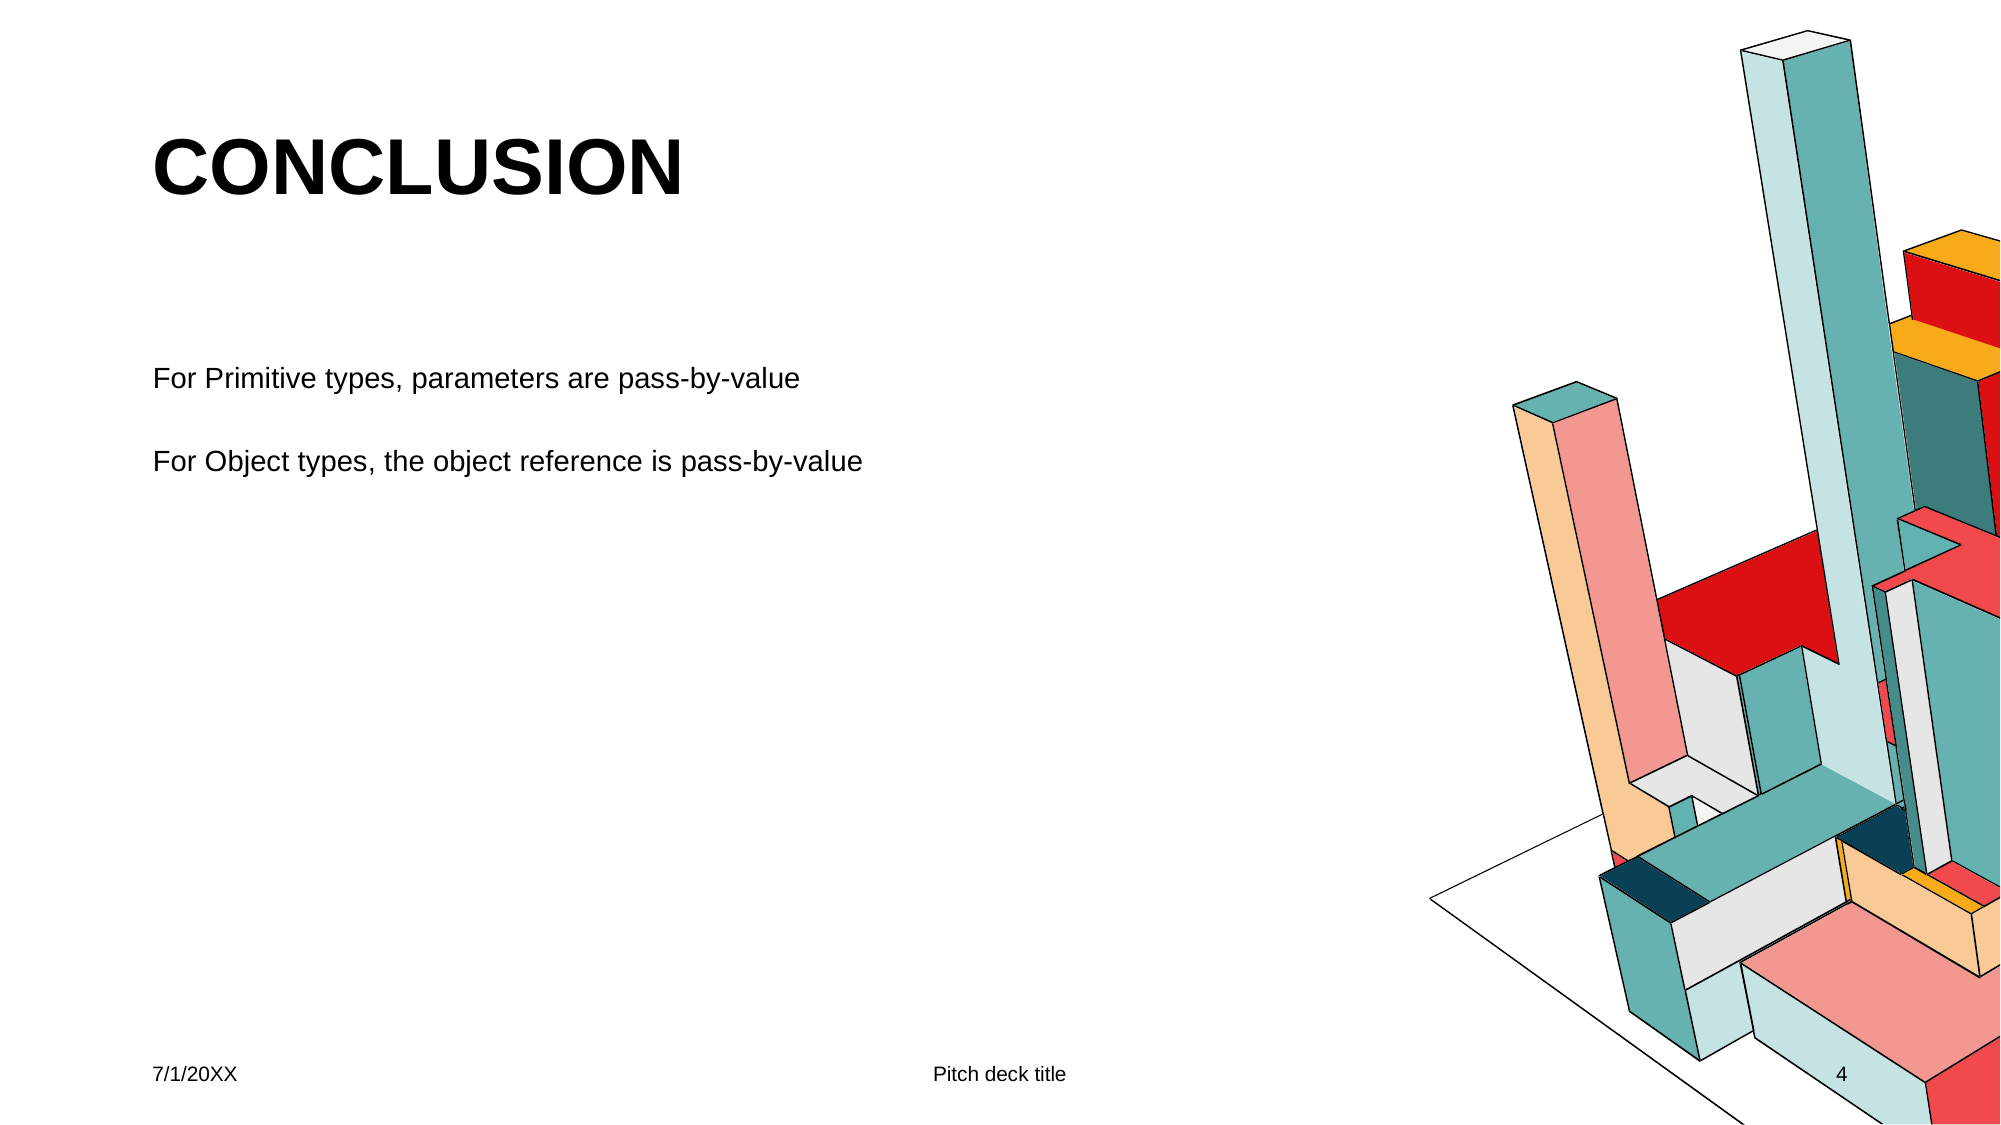

# CONCLUSION
For Primitive types, parameters are pass-by-value

For Object types, the object reference is pass-by-value
7/1/20XX
Pitch deck title
4